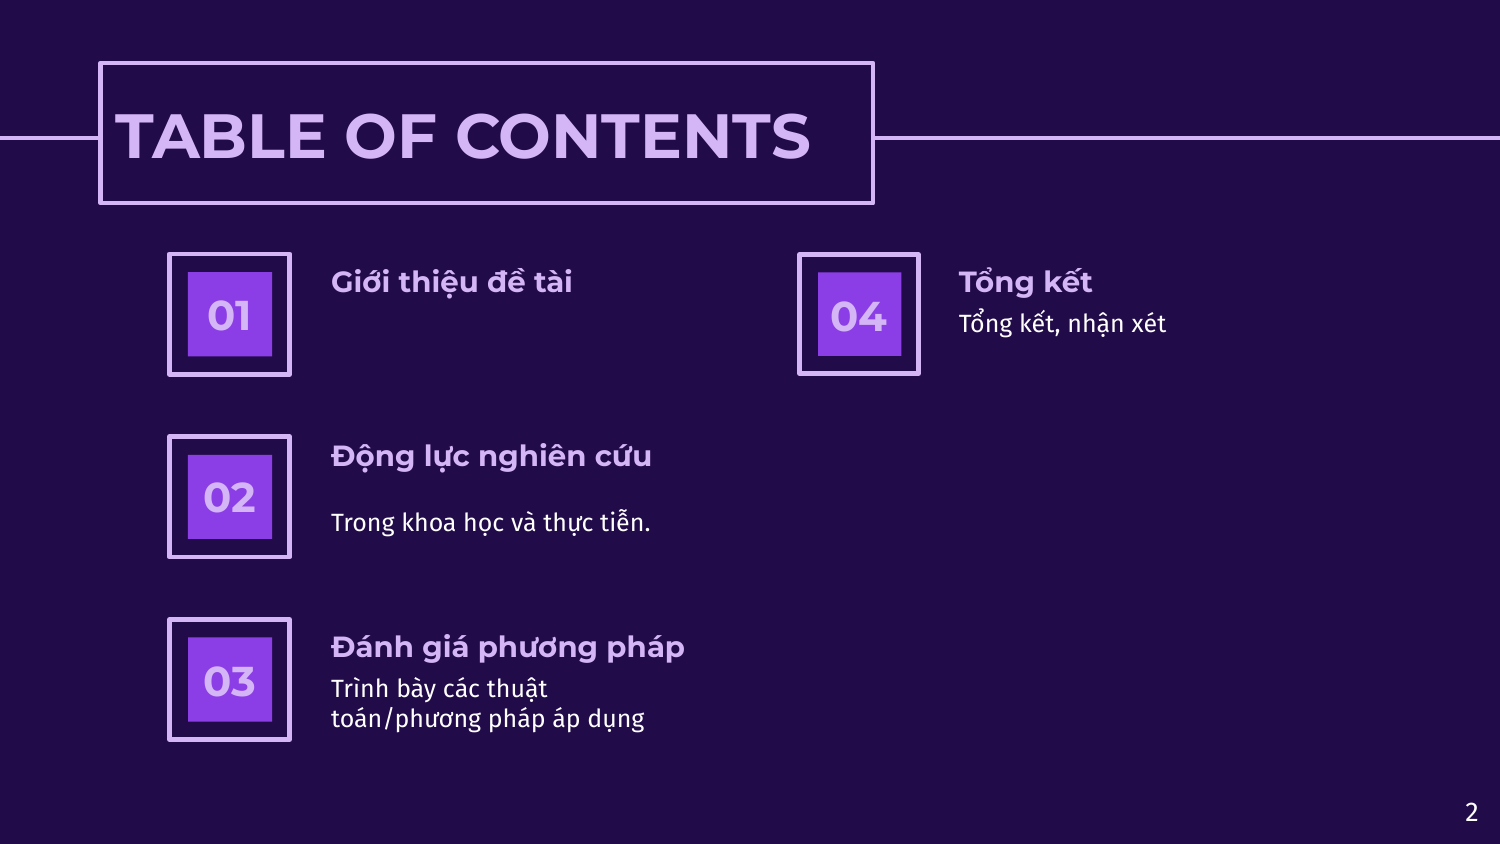

# TABLE OF CONTENTS
Tổng kết

Giới thiệu đề tài

01
04
Tổng kết, nhận xét

Động lực nghiên cứu

02
Trong khoa học và thực tiễn.

Đánh giá phương pháp

03
Trình bày các thuật toán/phương pháp áp dụng

2